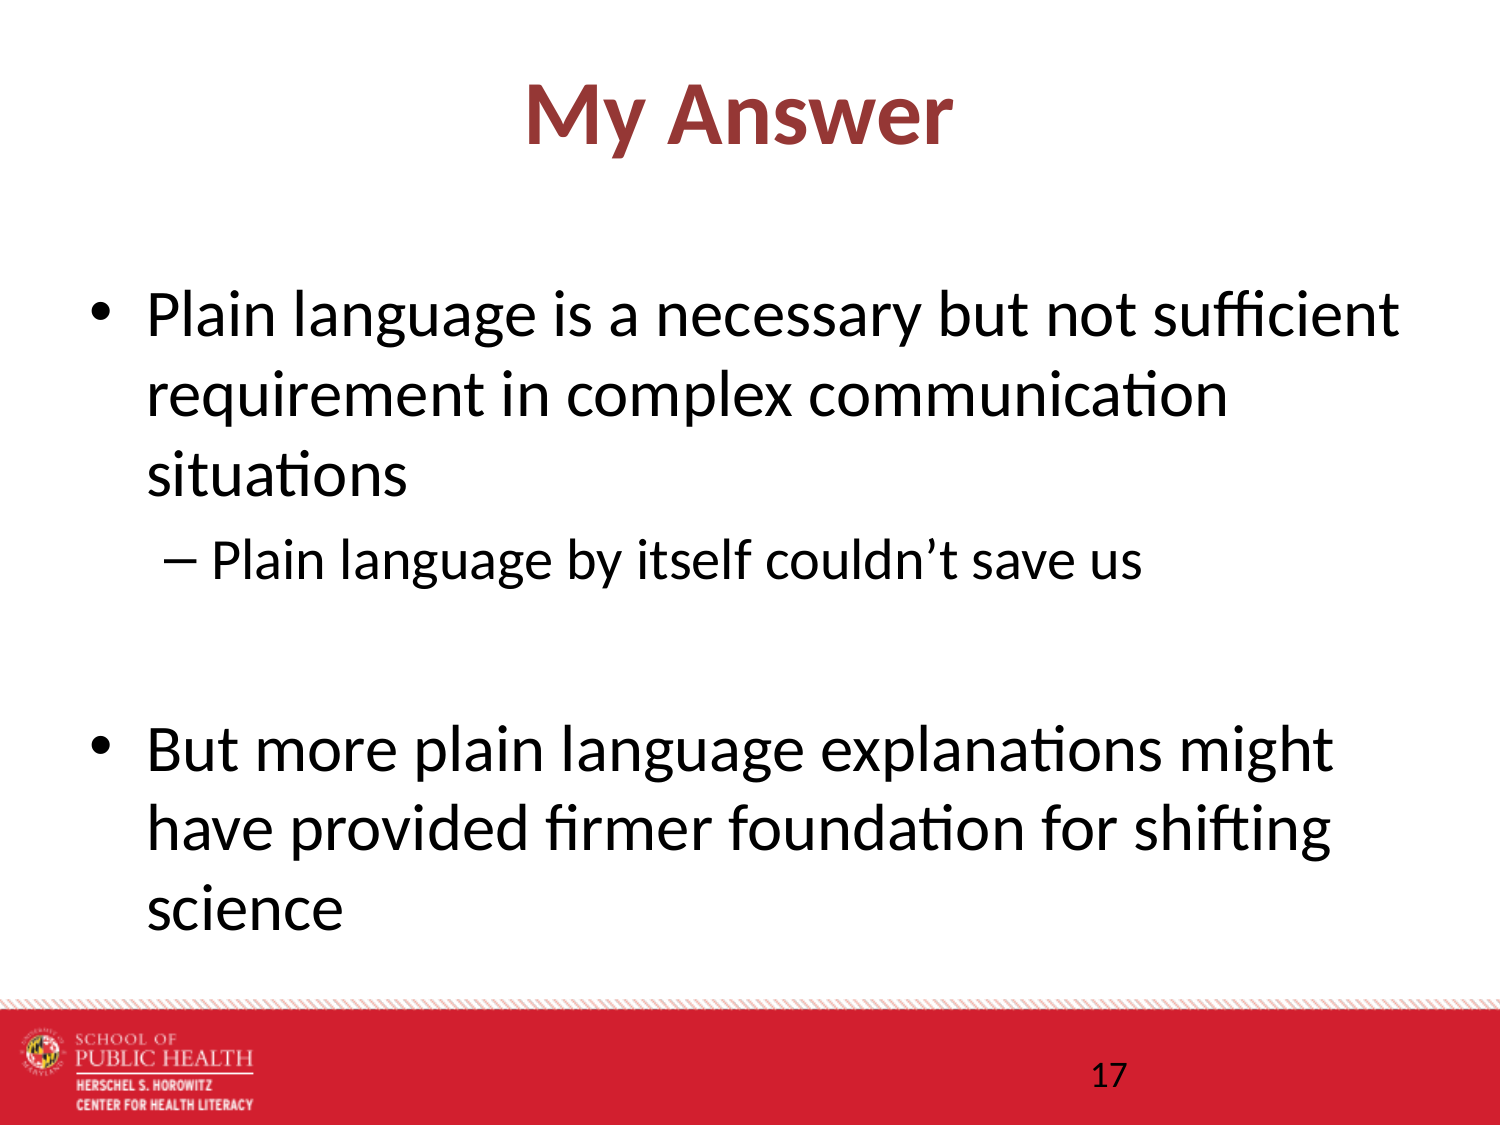

# My Answer
Plain language is a necessary but not sufficient requirement in complex communication situations
Plain language by itself couldn’t save us

But more plain language explanations might have provided firmer foundation for shifting science

17